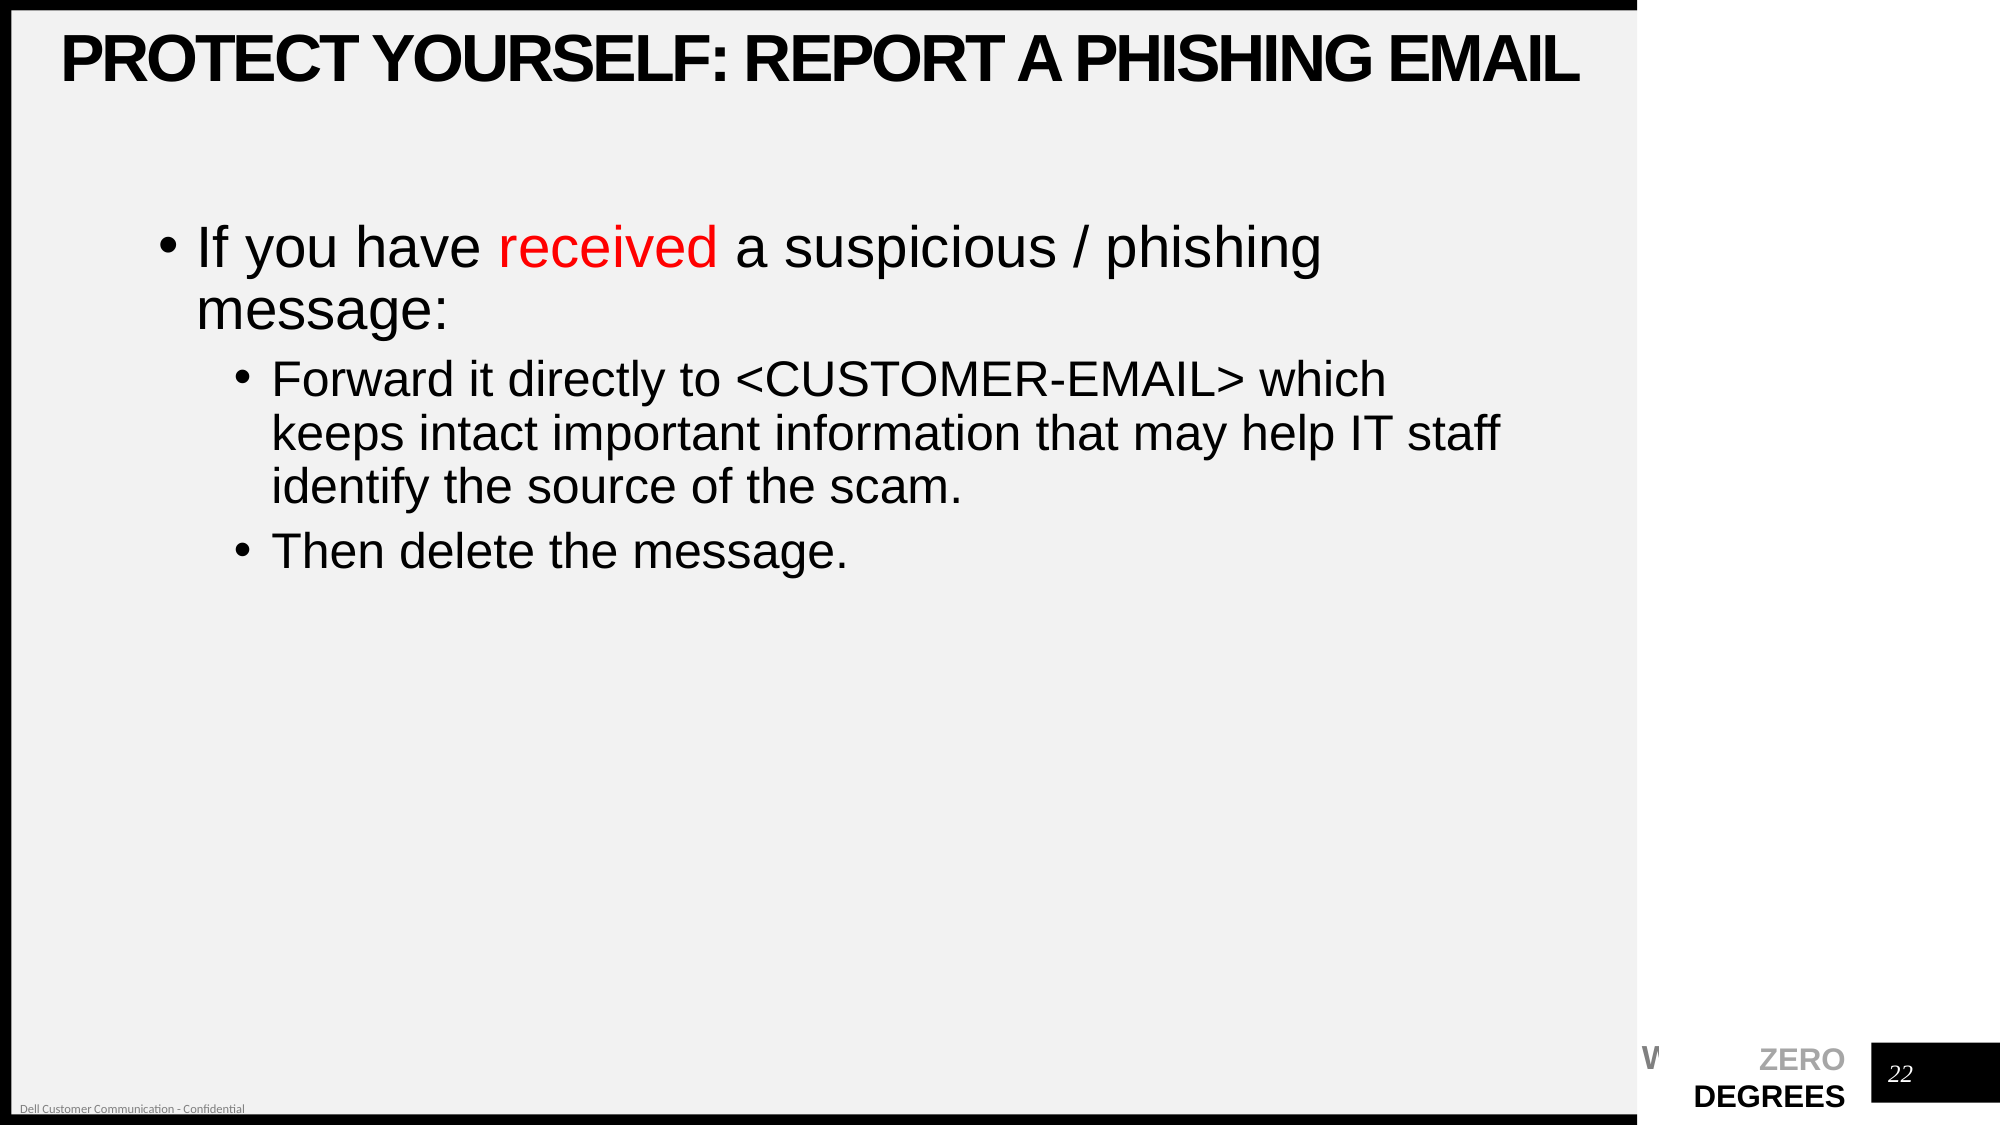

PROTECT YOURSELF: REPORT A PHISHING EMAIL
If you have received a suspicious / phishing message:
Forward it directly to <CUSTOMER-EMAIL> which keeps intact important information that may help IT staff identify the source of the scam.
Then delete the message.
ZERO DEGREES
22